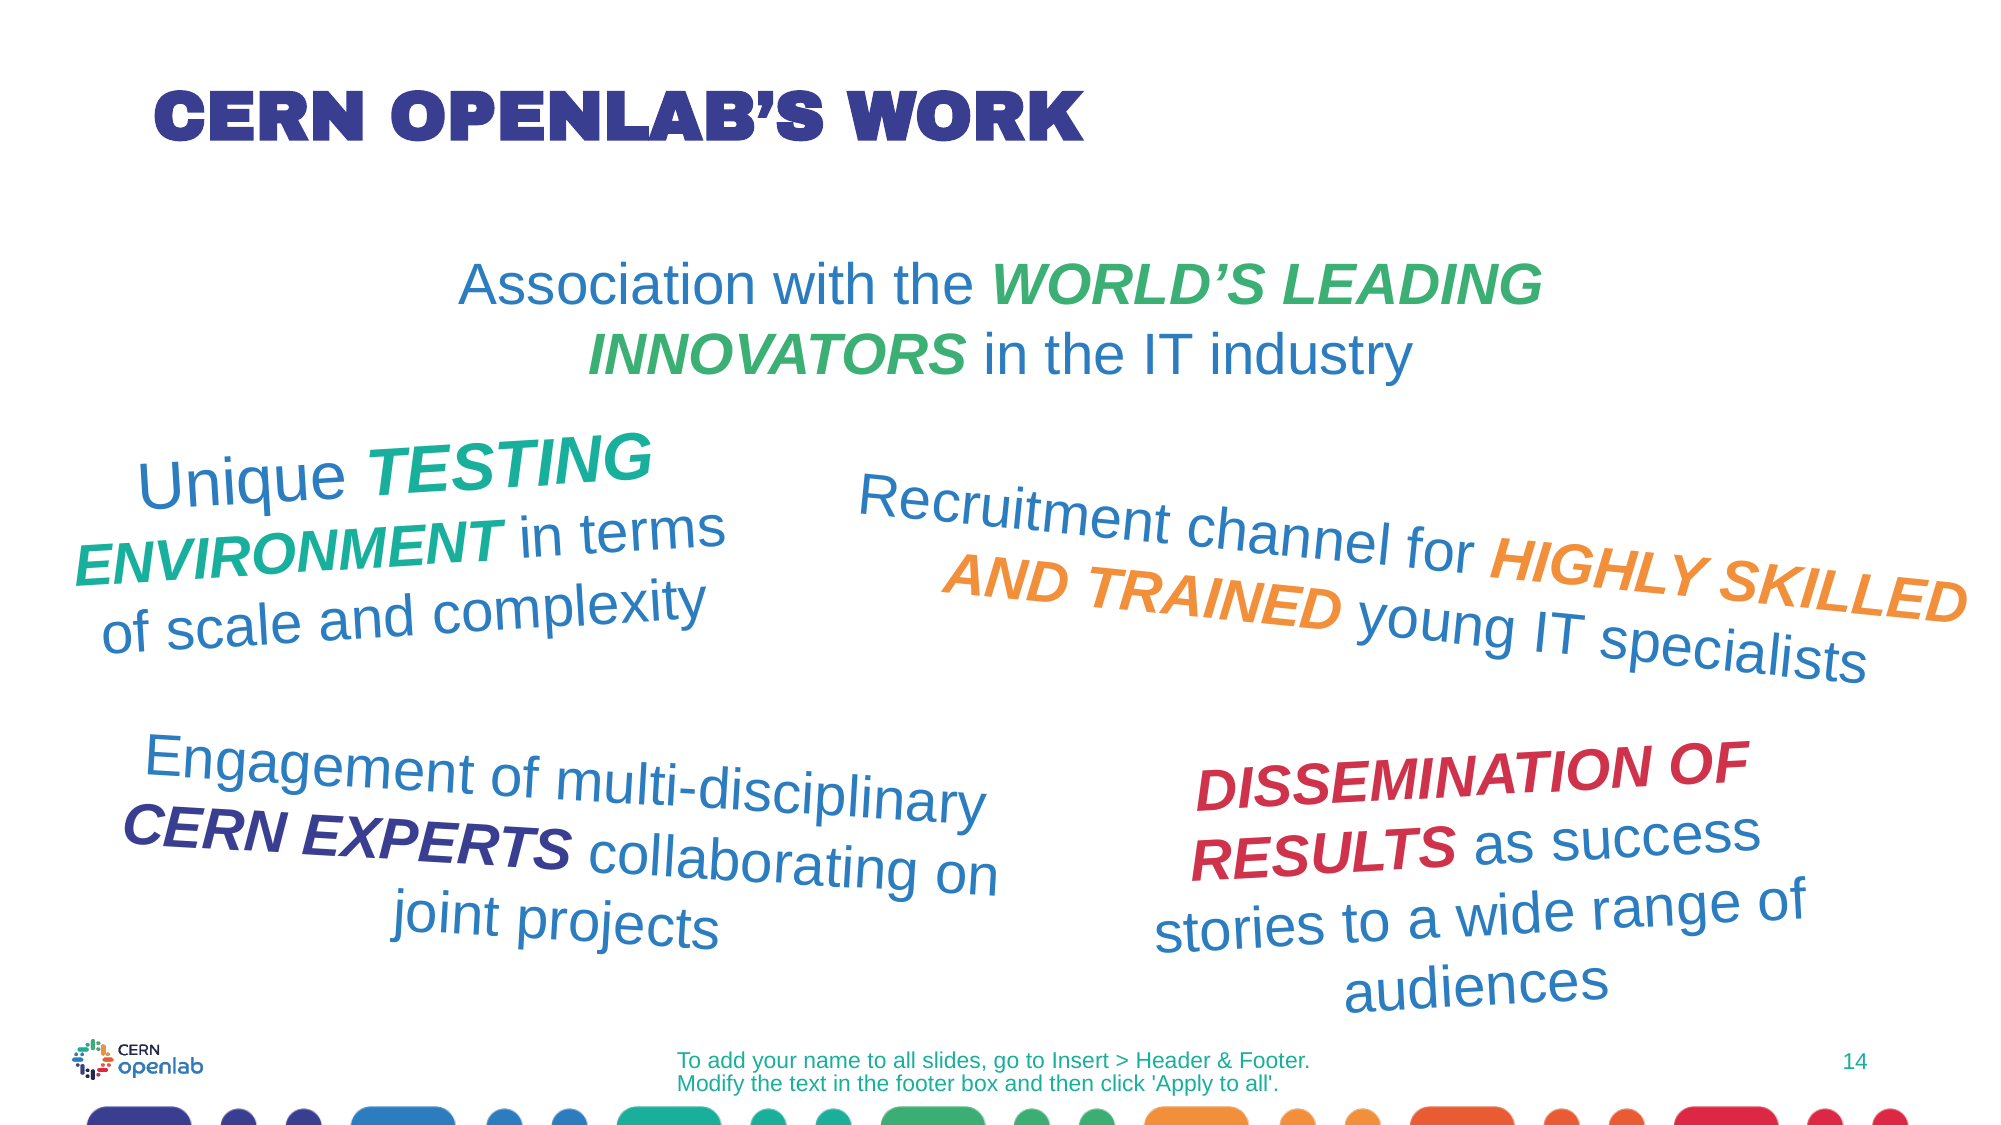

# CERN OPENLAB’S WORK
Association with the WORLD’S LEADING INNOVATORS in the IT industry
Unique TESTING ENVIRONMENT in terms of scale and complexity
Recruitment channel for HIGHLY SKILLED AND TRAINED young IT specialists
DISSEMINATION OF RESULTS as success stories to a wide range of audiences
Engagement of multi-disciplinary CERN EXPERTS collaborating on joint projects
To add your name to all slides, go to Insert > Header & Footer. Modify the text in the footer box and then click 'Apply to all'.